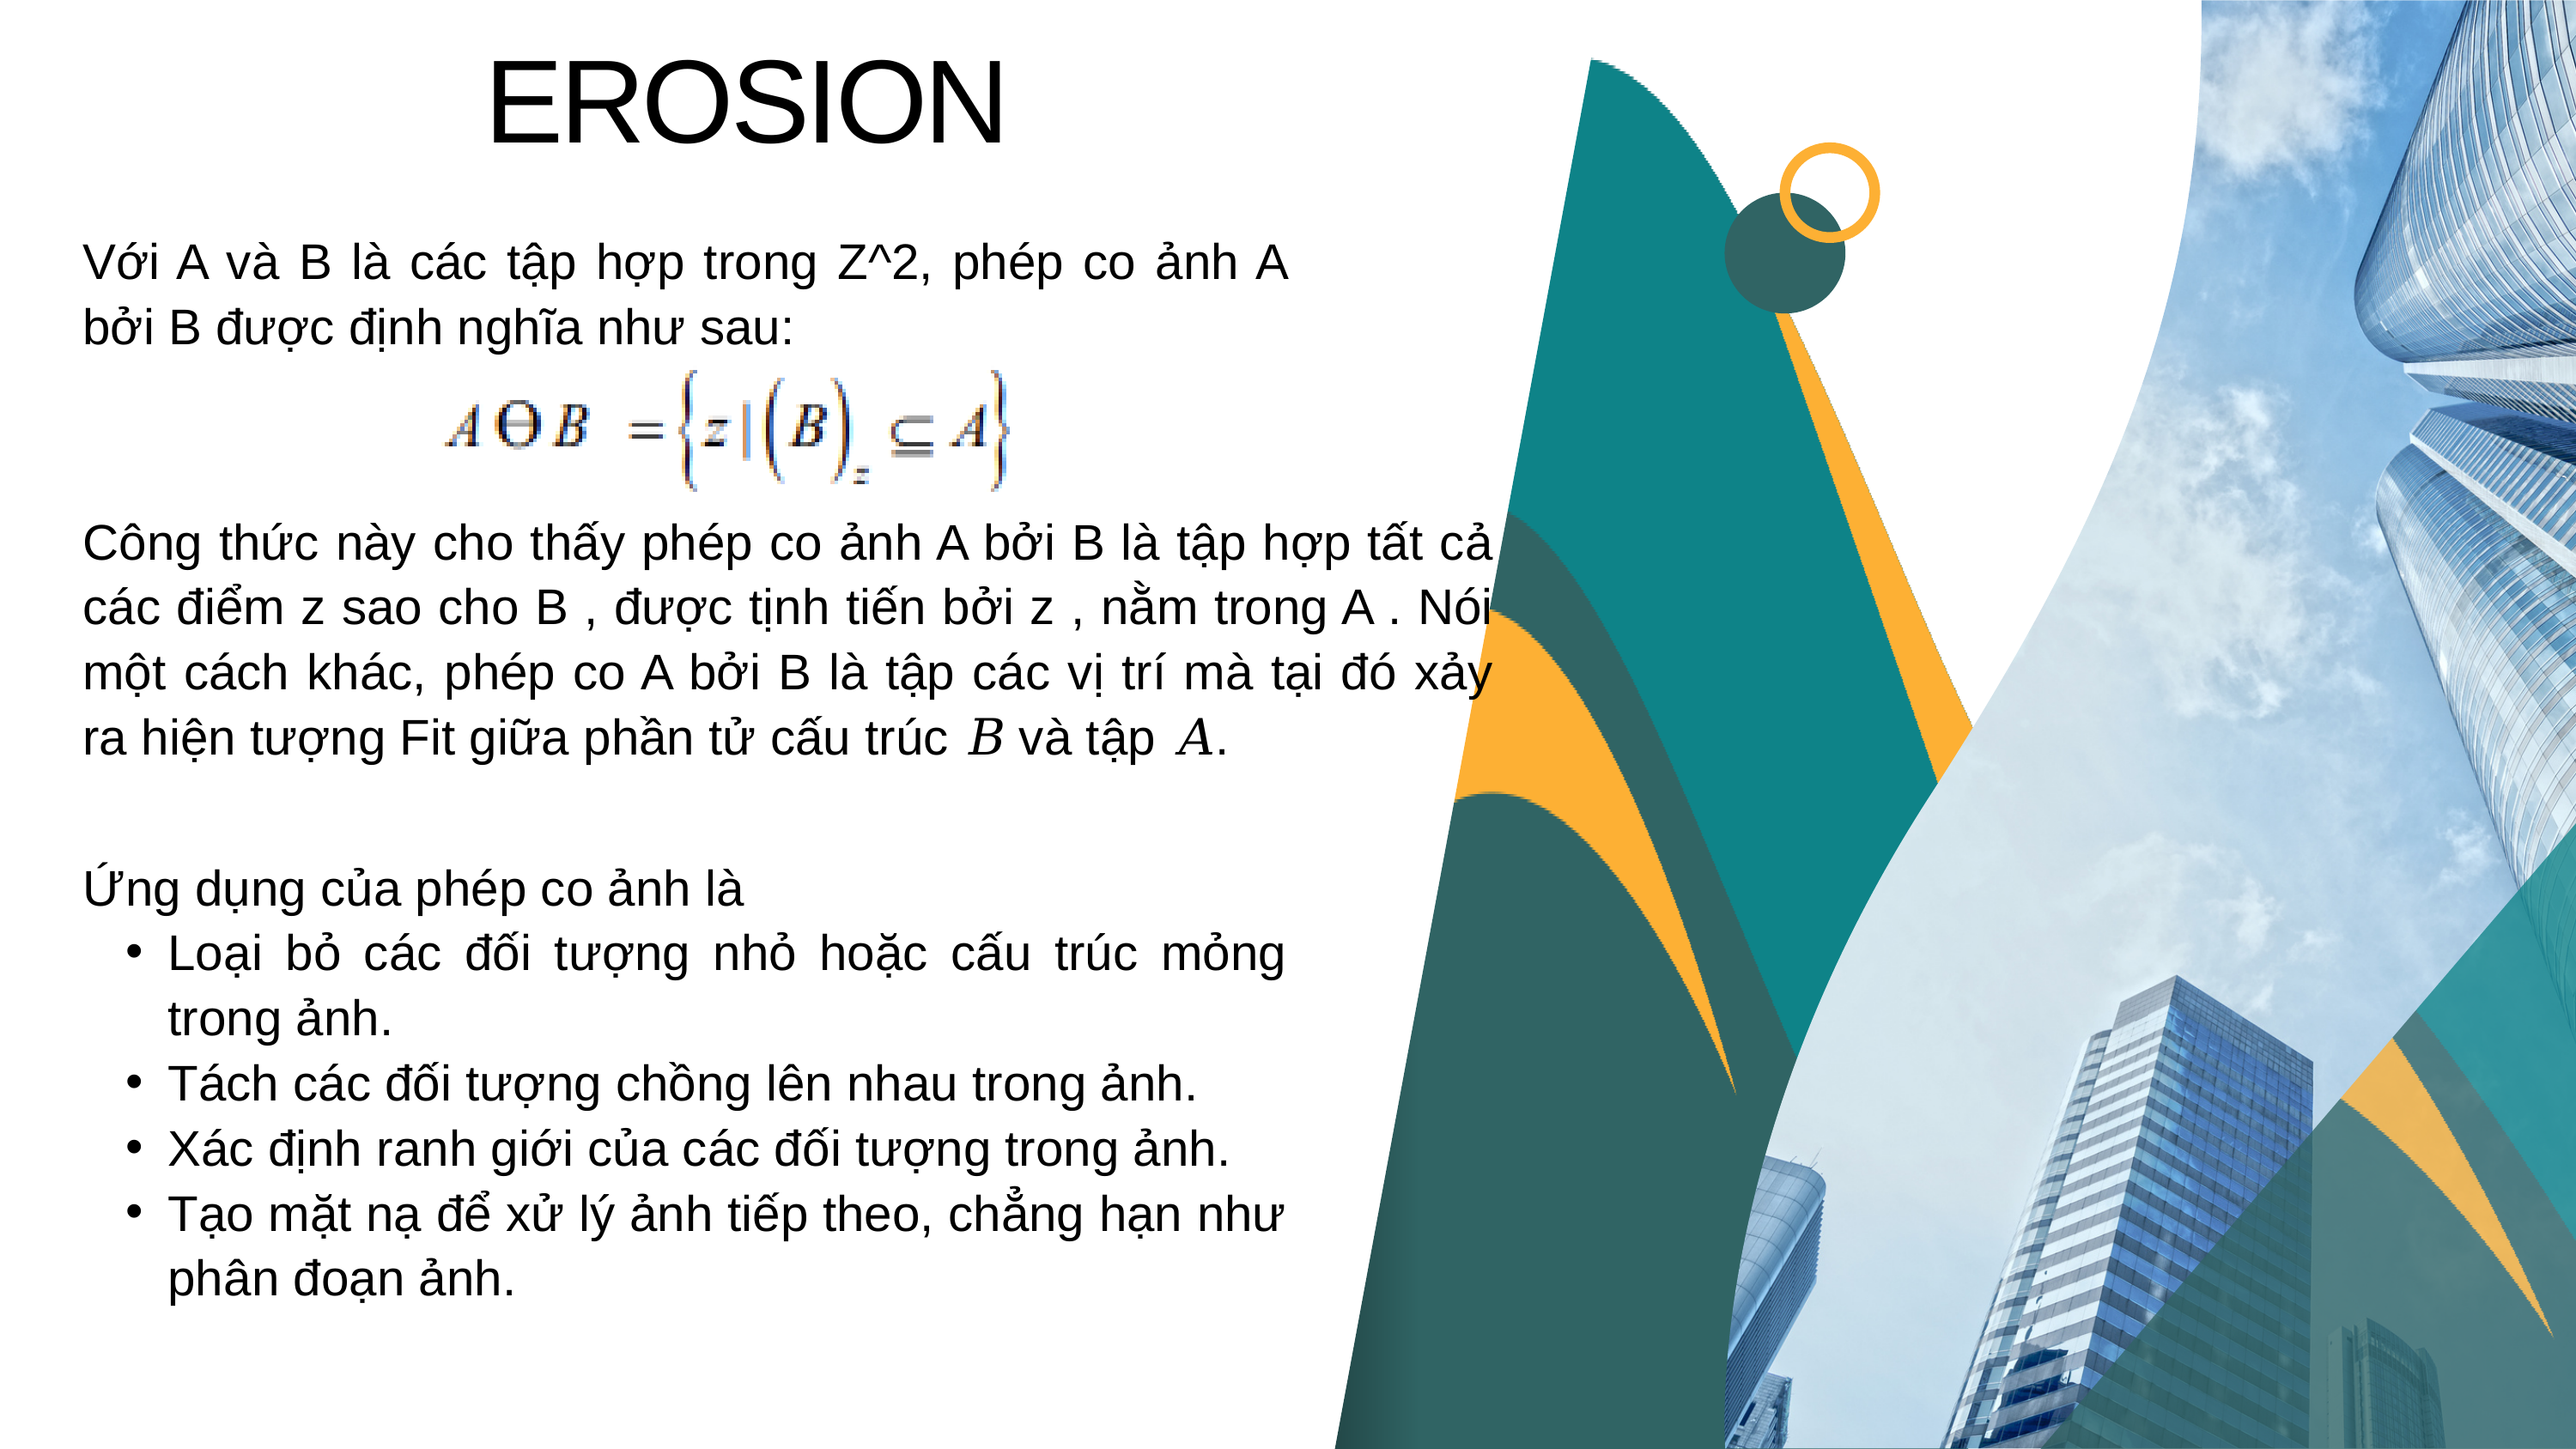

EROSION

Với A và B là các tập hợp trong Z^2, phép co ảnh A bởi B được định nghĩa như sau:

Công thức này cho thấy phép co ảnh A bởi B là tập hợp tất cả các điểm z sao cho B , được tịnh tiến bởi z , nằm trong A . Nói một cách khác, phép co A bởi B là tập các vị trí mà tại đó xảy ra hiện tượng Fit giữa phần tử cấu trúc 𝐵 và tập 𝐴.
Ứng dụng của phép co ảnh là
Loại bỏ các đối tượng nhỏ hoặc cấu trúc mỏng trong ảnh.
Tách các đối tượng chồng lên nhau trong ảnh.
Xác định ranh giới của các đối tượng trong ảnh.
Tạo mặt nạ để xử lý ảnh tiếp theo, chẳng hạn như phân đoạn ảnh.